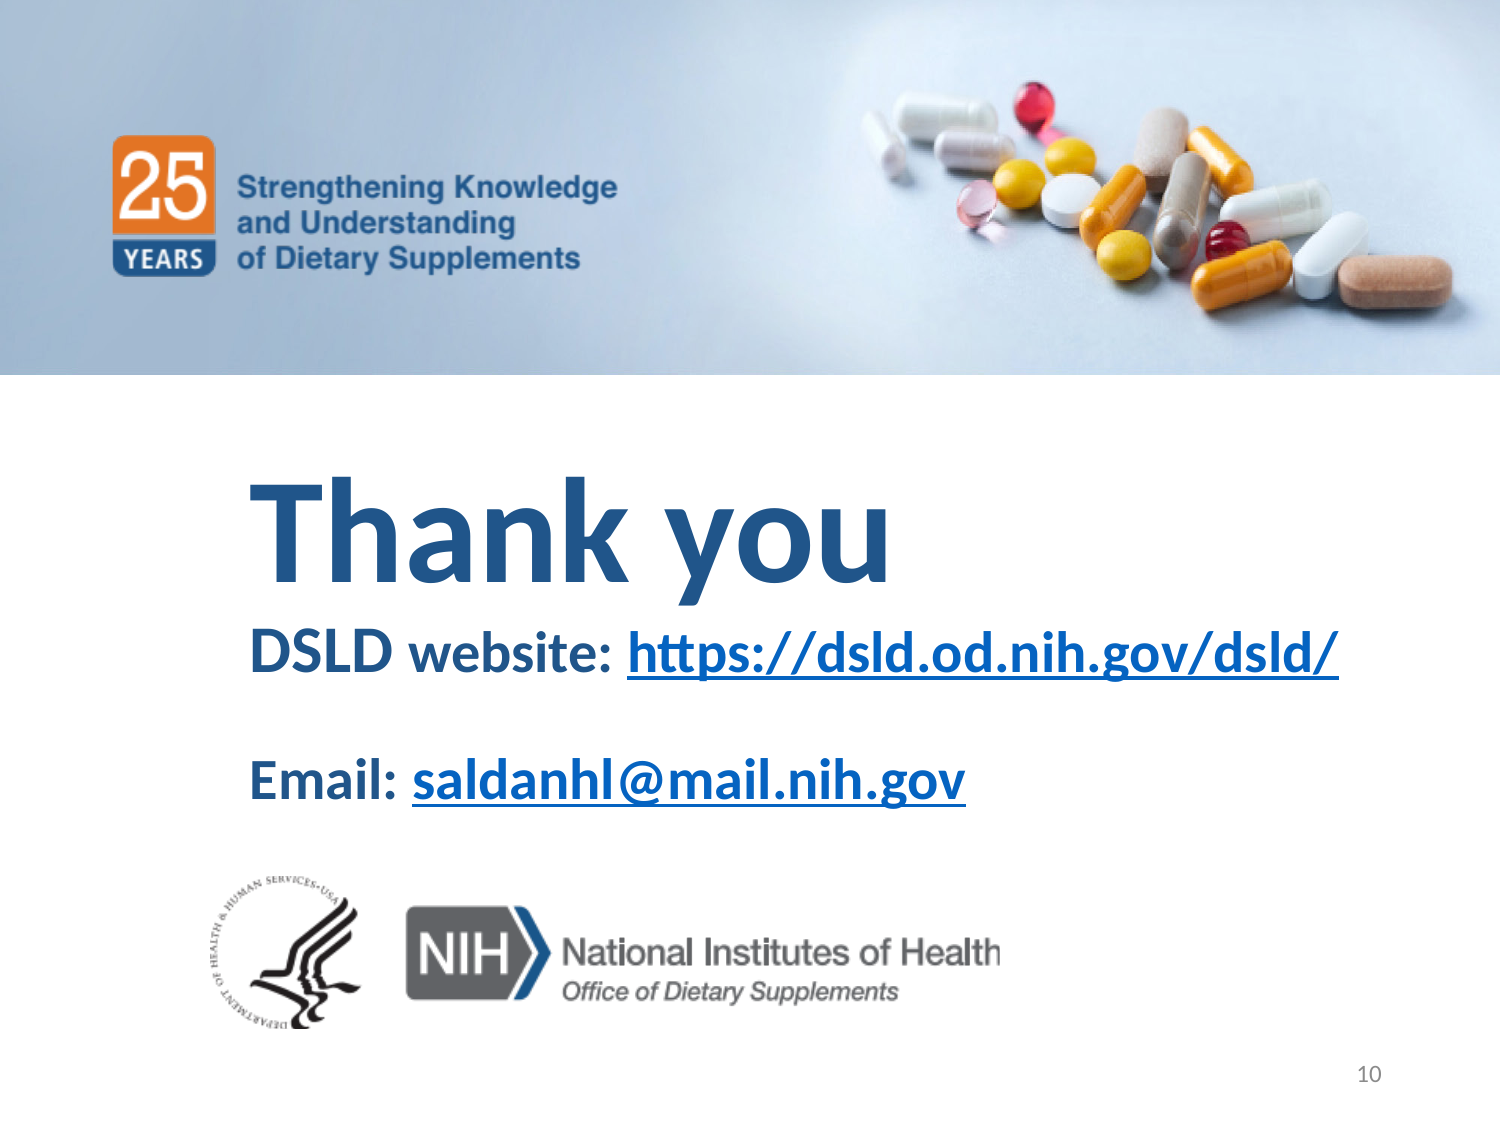

# Thank you DSLD website: https://dsld.od.nih.gov/dsld/ Email: saldanhl@mail.nih.gov
10